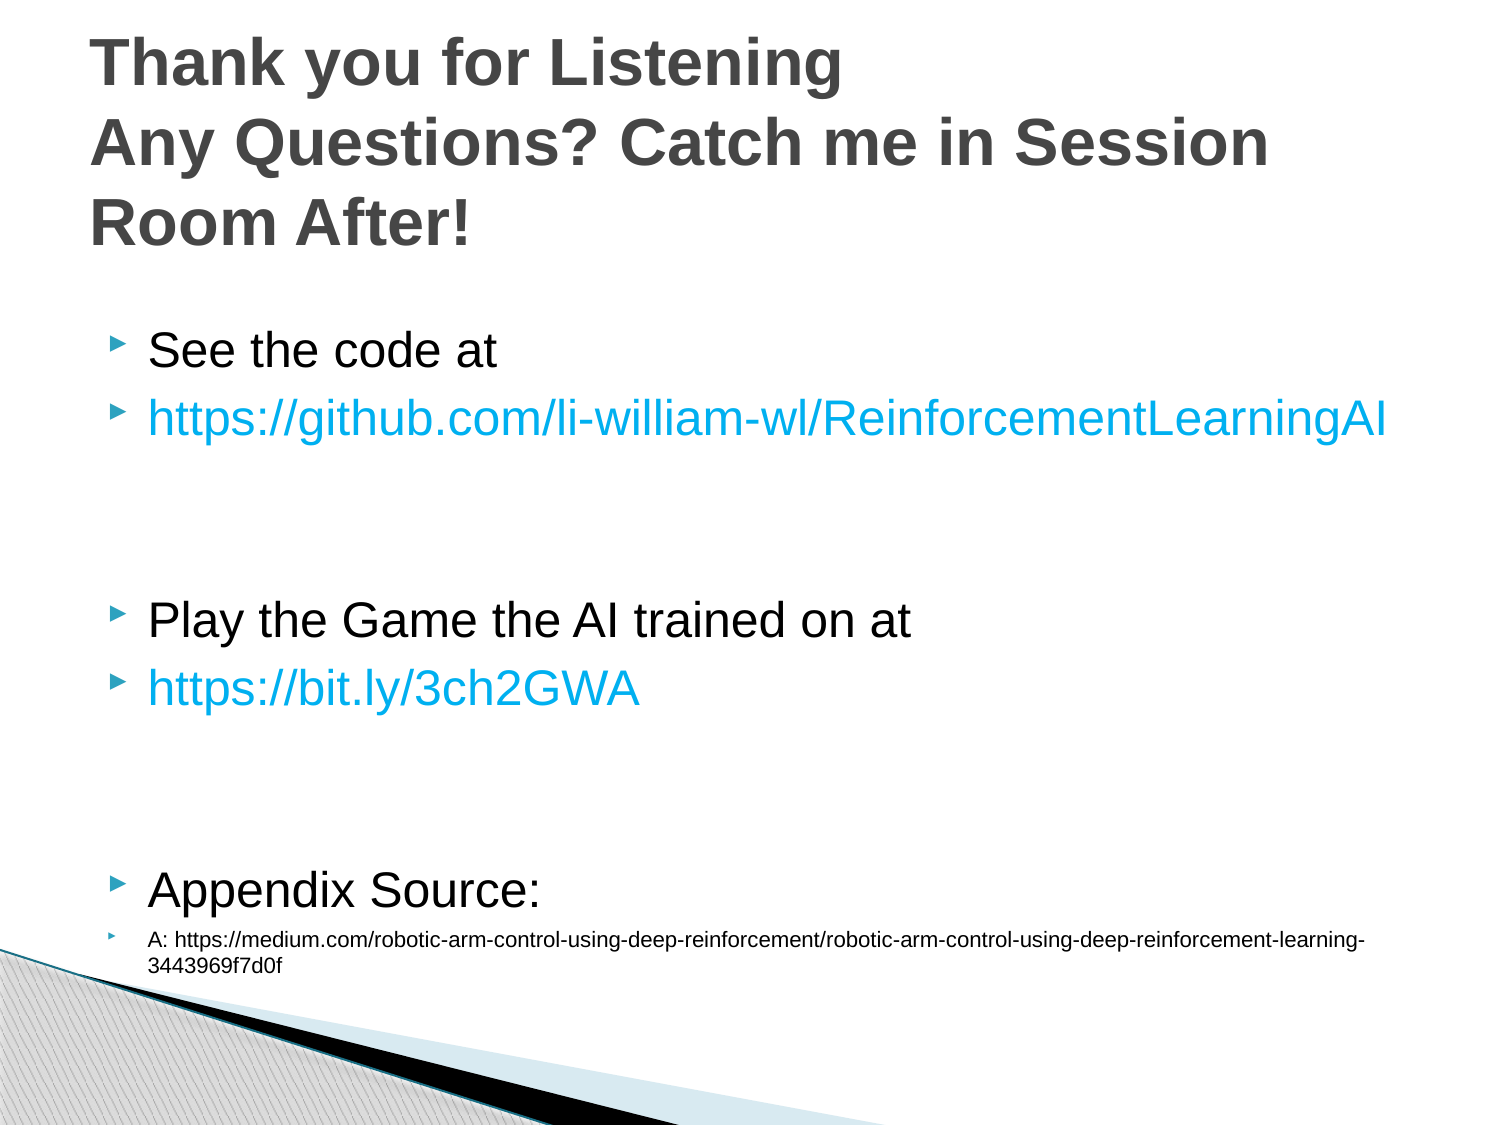

# Thank you for Listening Any Questions? Catch me in Session Room After!

See the code at
https://github.com/li-william-wl/ReinforcementLearningAI

Play the Game the AI trained on at
https://bit.ly/3ch2GWA

Appendix Source:
A: https://medium.com/robotic-arm-control-using-deep-reinforcement/robotic-arm-control-using-deep-reinforcement-learning-3443969f7d0f